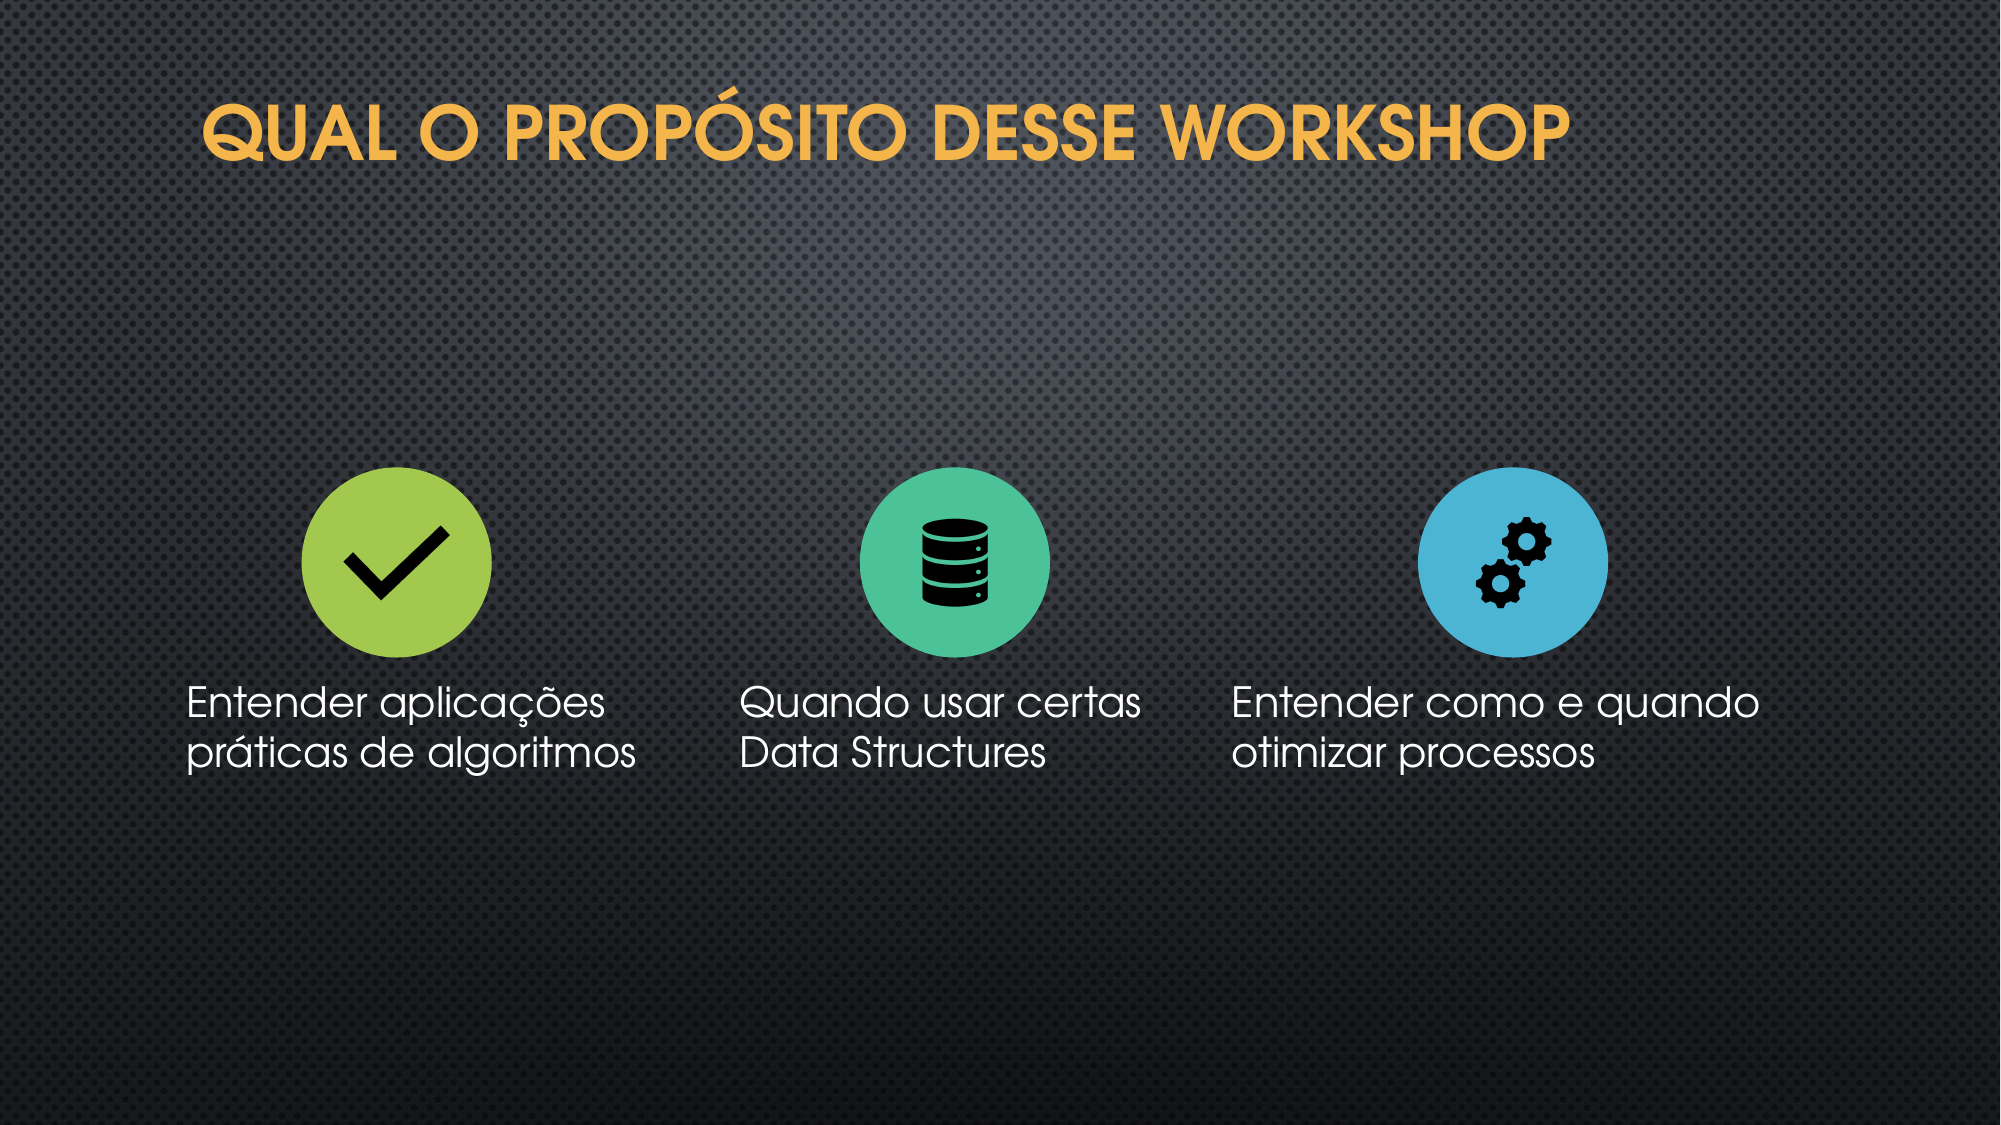

# Qual o propósito desse workshop

Entender aplicações práticas de algoritmos
Quando usar certas Data Structures
Entender como e quando otimizar processos